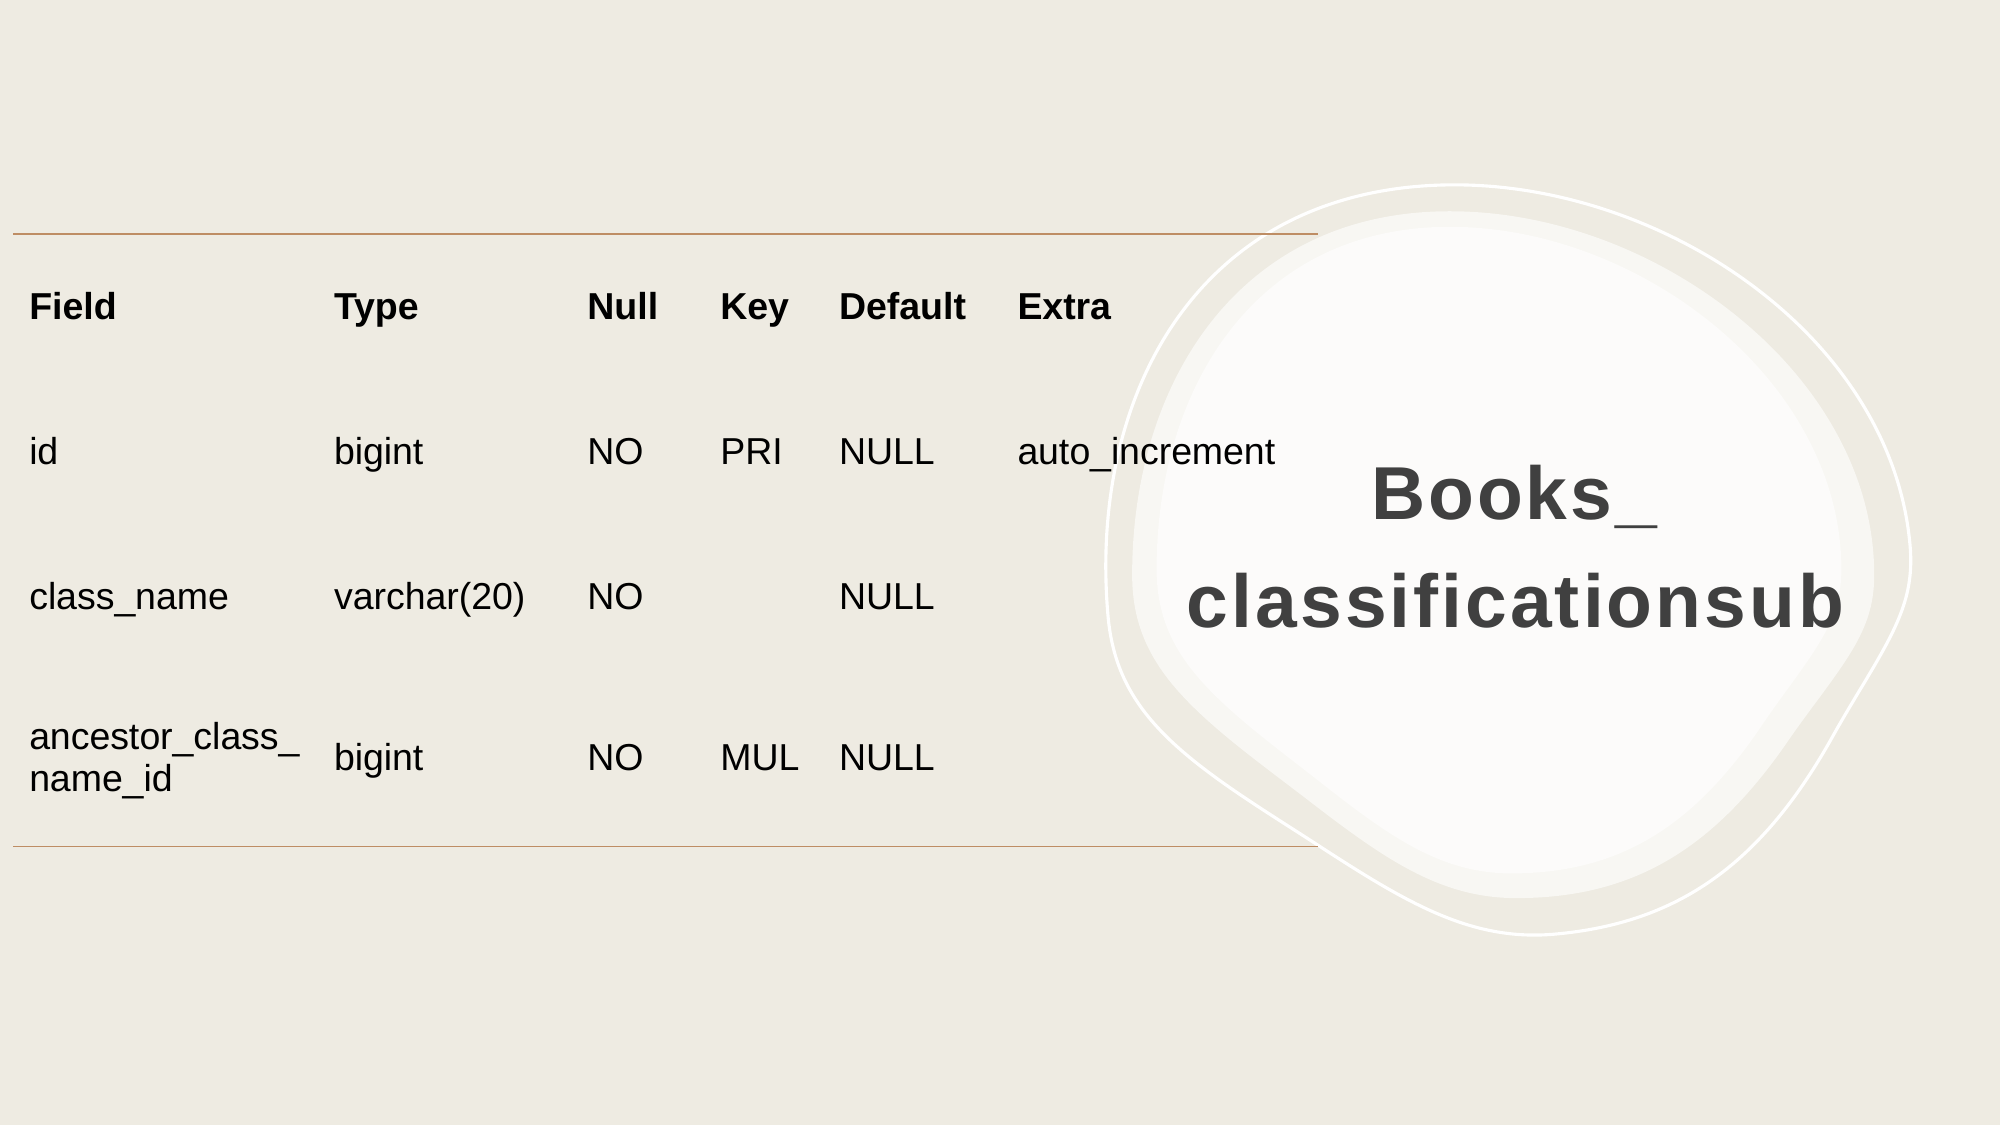

| Field | Type | Null | Key | Default | Extra |
| --- | --- | --- | --- | --- | --- |
| id | bigint | NO | PRI | NULL | auto\_increment |
| class\_name | varchar(20) | NO |  | NULL |  |
| ancestor\_class\_name\_id | bigint | NO | MUL | NULL |  |
# Books_ classificationsub